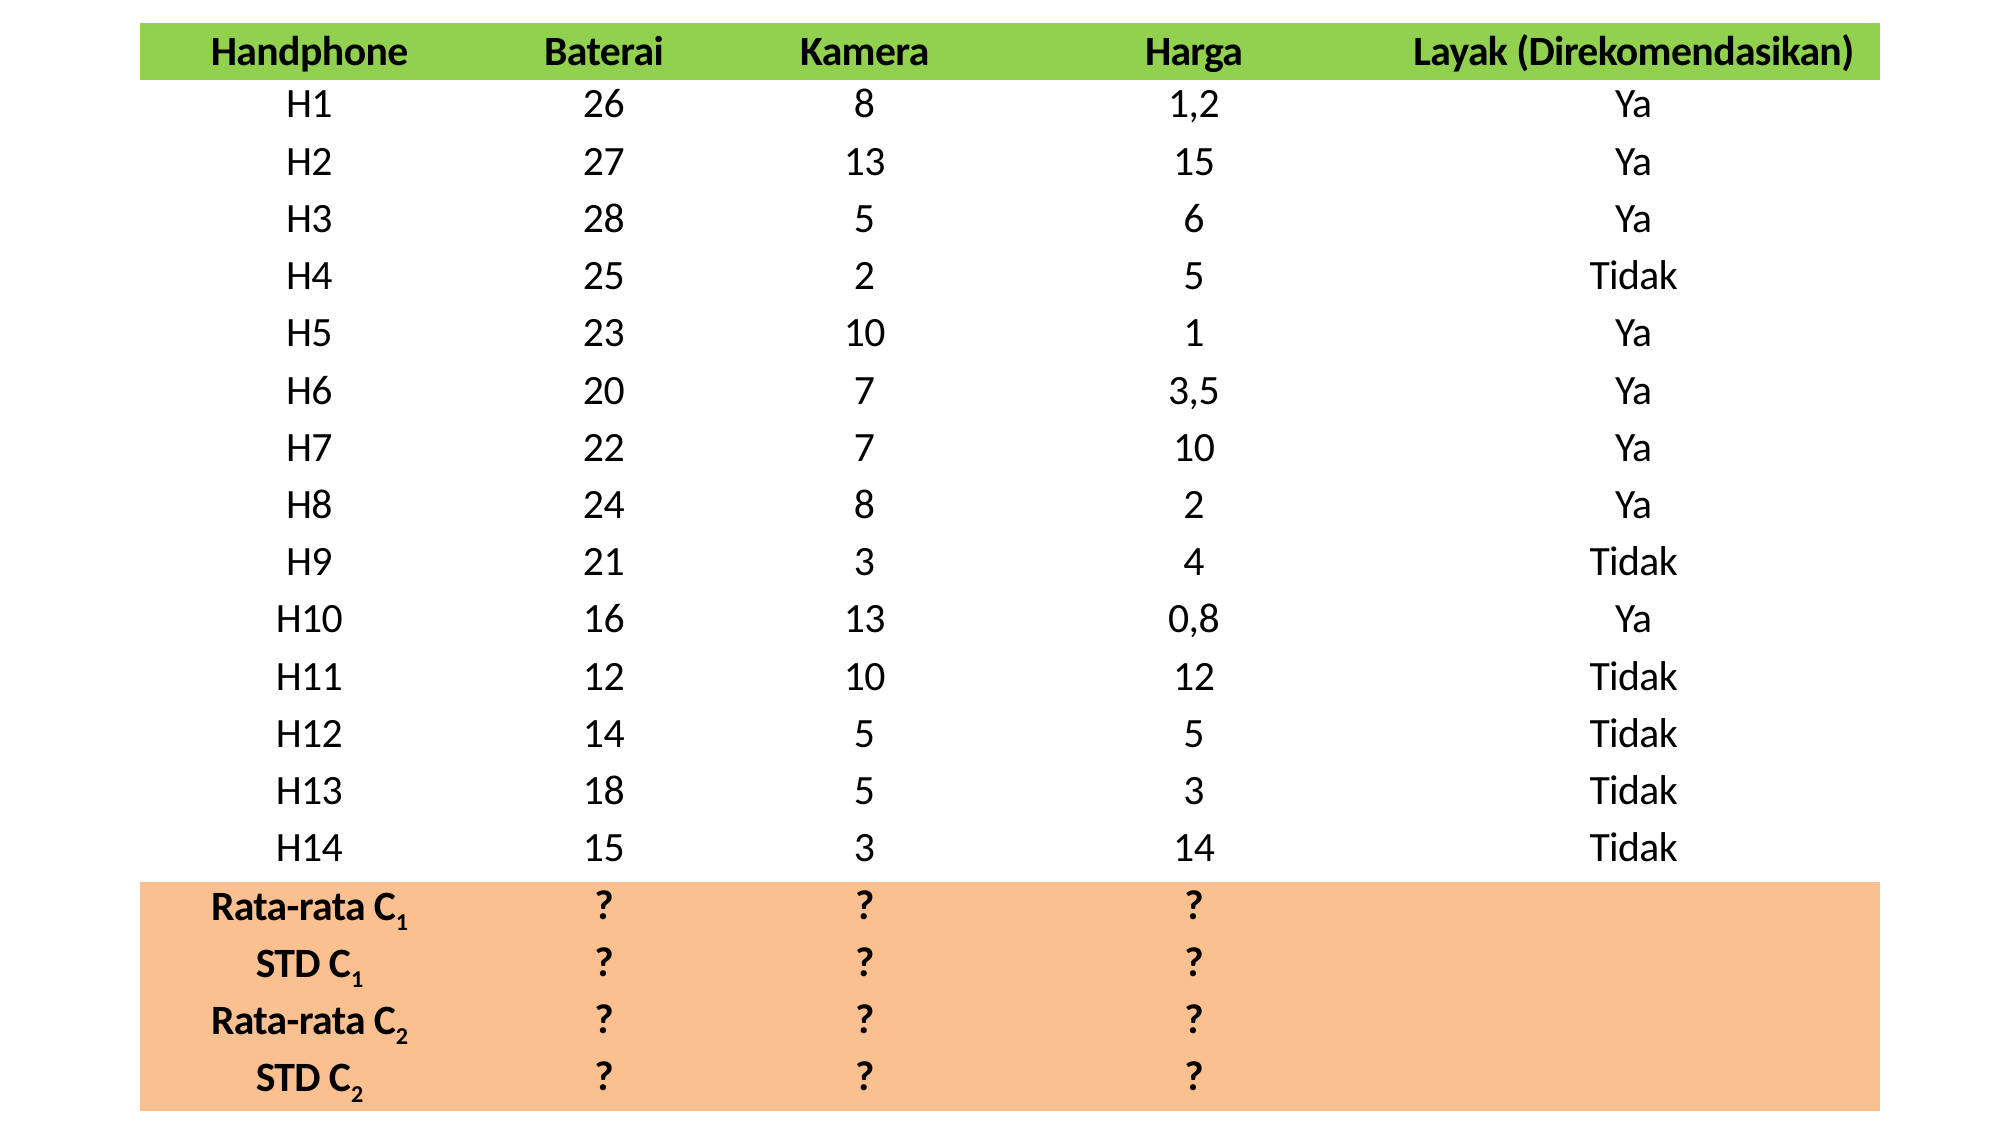

| Handphone | Baterai | Kamera | Harga | Layak (Direkomendasikan) |
| --- | --- | --- | --- | --- |
| H1 | 26 | 8 | 1,2 | Ya |
| H2 | 27 | 13 | 15 | Ya |
| H3 | 28 | 5 | 6 | Ya |
| H4 | 25 | 2 | 5 | Tidak |
| H5 | 23 | 10 | 1 | Ya |
| H6 | 20 | 7 | 3,5 | Ya |
| H7 | 22 | 7 | 10 | Ya |
| H8 | 24 | 8 | 2 | Ya |
| H9 | 21 | 3 | 4 | Tidak |
| H10 | 16 | 13 | 0,8 | Ya |
| H11 | 12 | 10 | 12 | Tidak |
| H12 | 14 | 5 | 5 | Tidak |
| H13 | 18 | 5 | 3 | Tidak |
| H14 | 15 | 3 | 14 | Tidak |
| Rata-rata C1 | ? | ? | ? |  |
| STD C1 | ? | ? | ? |  |
| Rata-rata C2 | ? | ? | ? |  |
| STD C2 | ? | ? | ? |  |